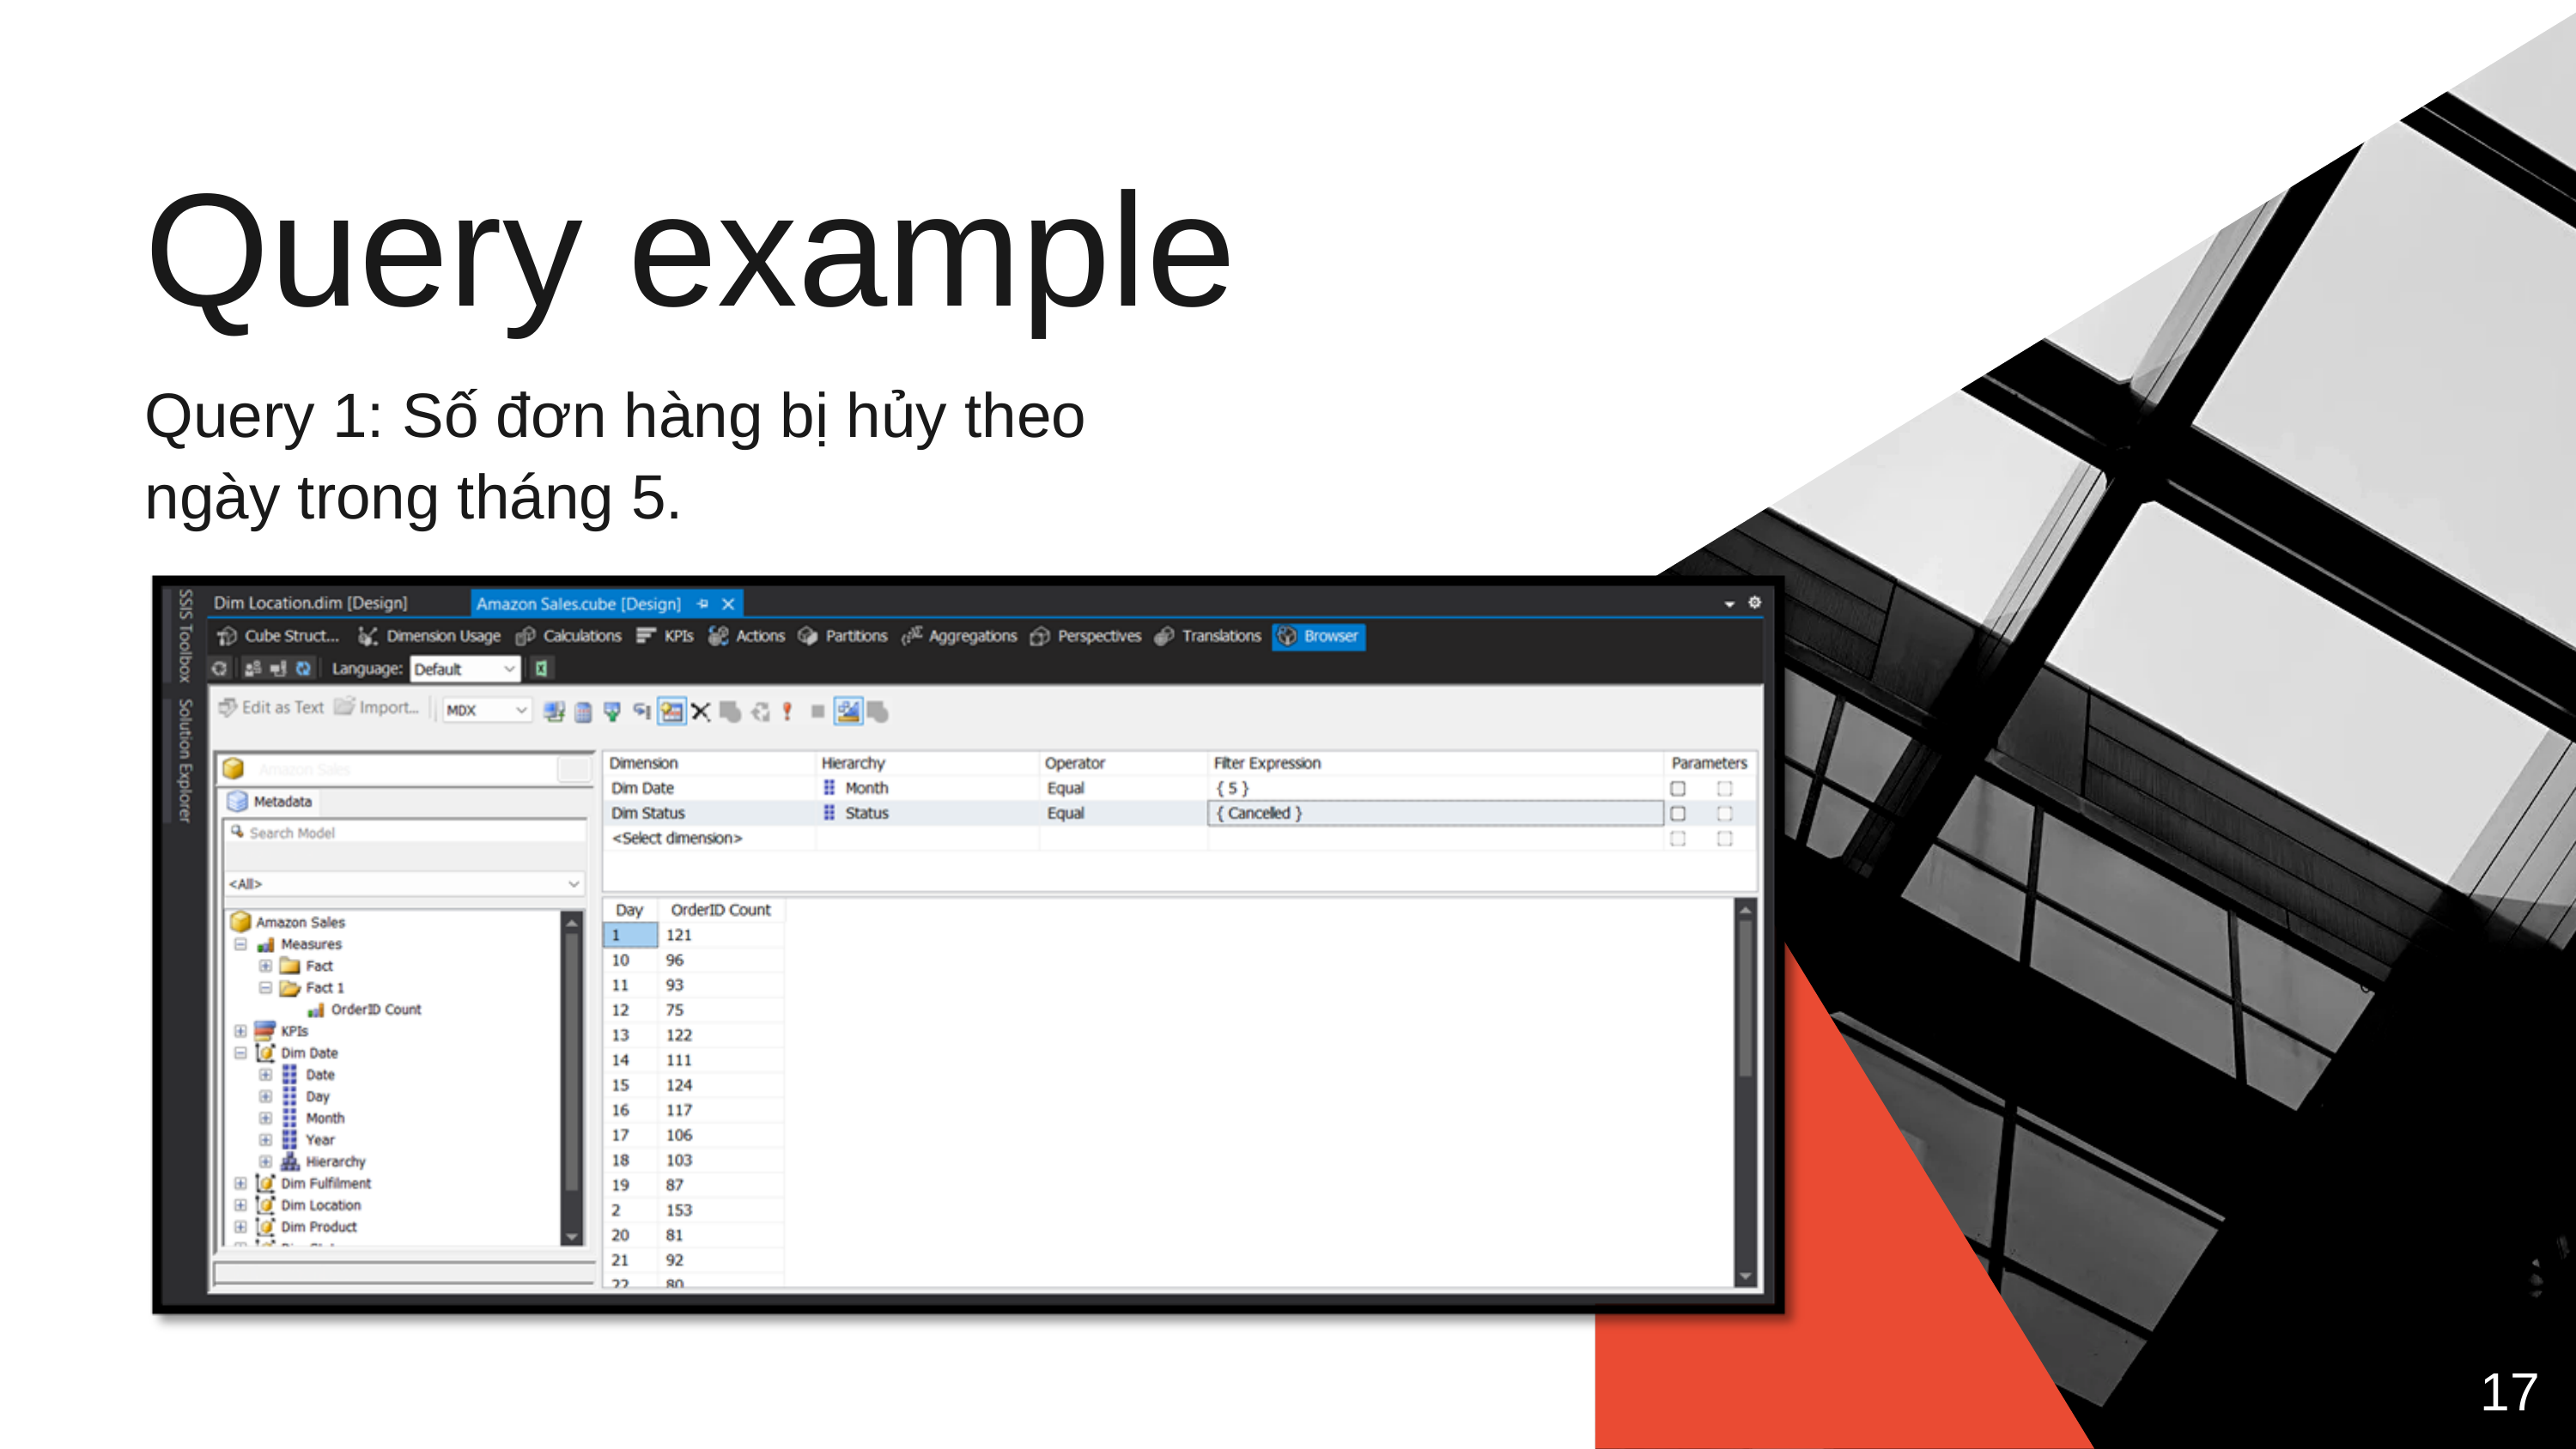

Query example
Query 1: Số đơn hàng bị hủy theo ngày trong tháng 5.

17